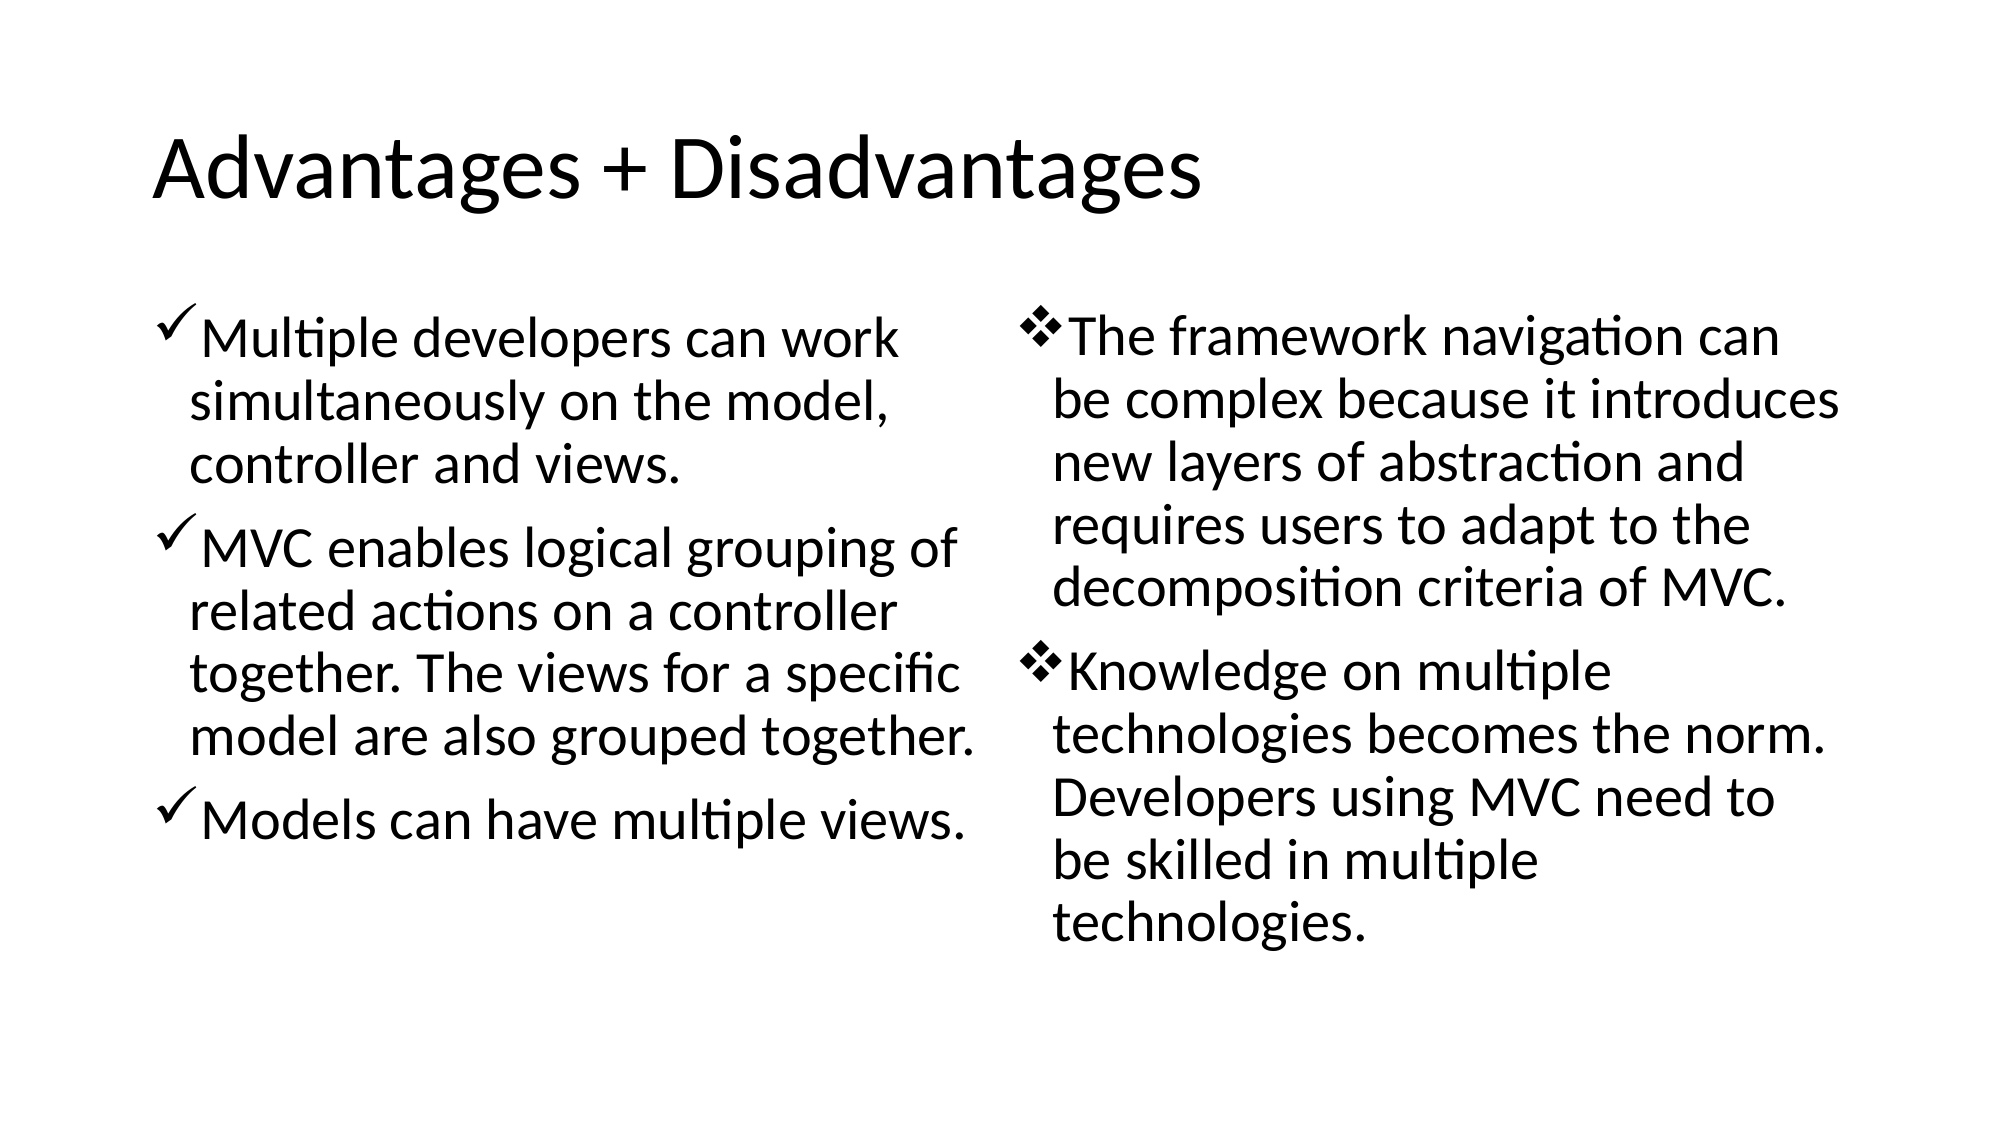

# Advantages + Disadvantages
The framework navigation can be complex because it introduces new layers of abstraction and requires users to adapt to the decomposition criteria of MVC.
Knowledge on multiple technologies becomes the norm. Developers using MVC need to be skilled in multiple technologies.
Multiple developers can work simultaneously on the model, controller and views.
MVC enables logical grouping of related actions on a controller together. The views for a specific model are also grouped together.
Models can have multiple views.